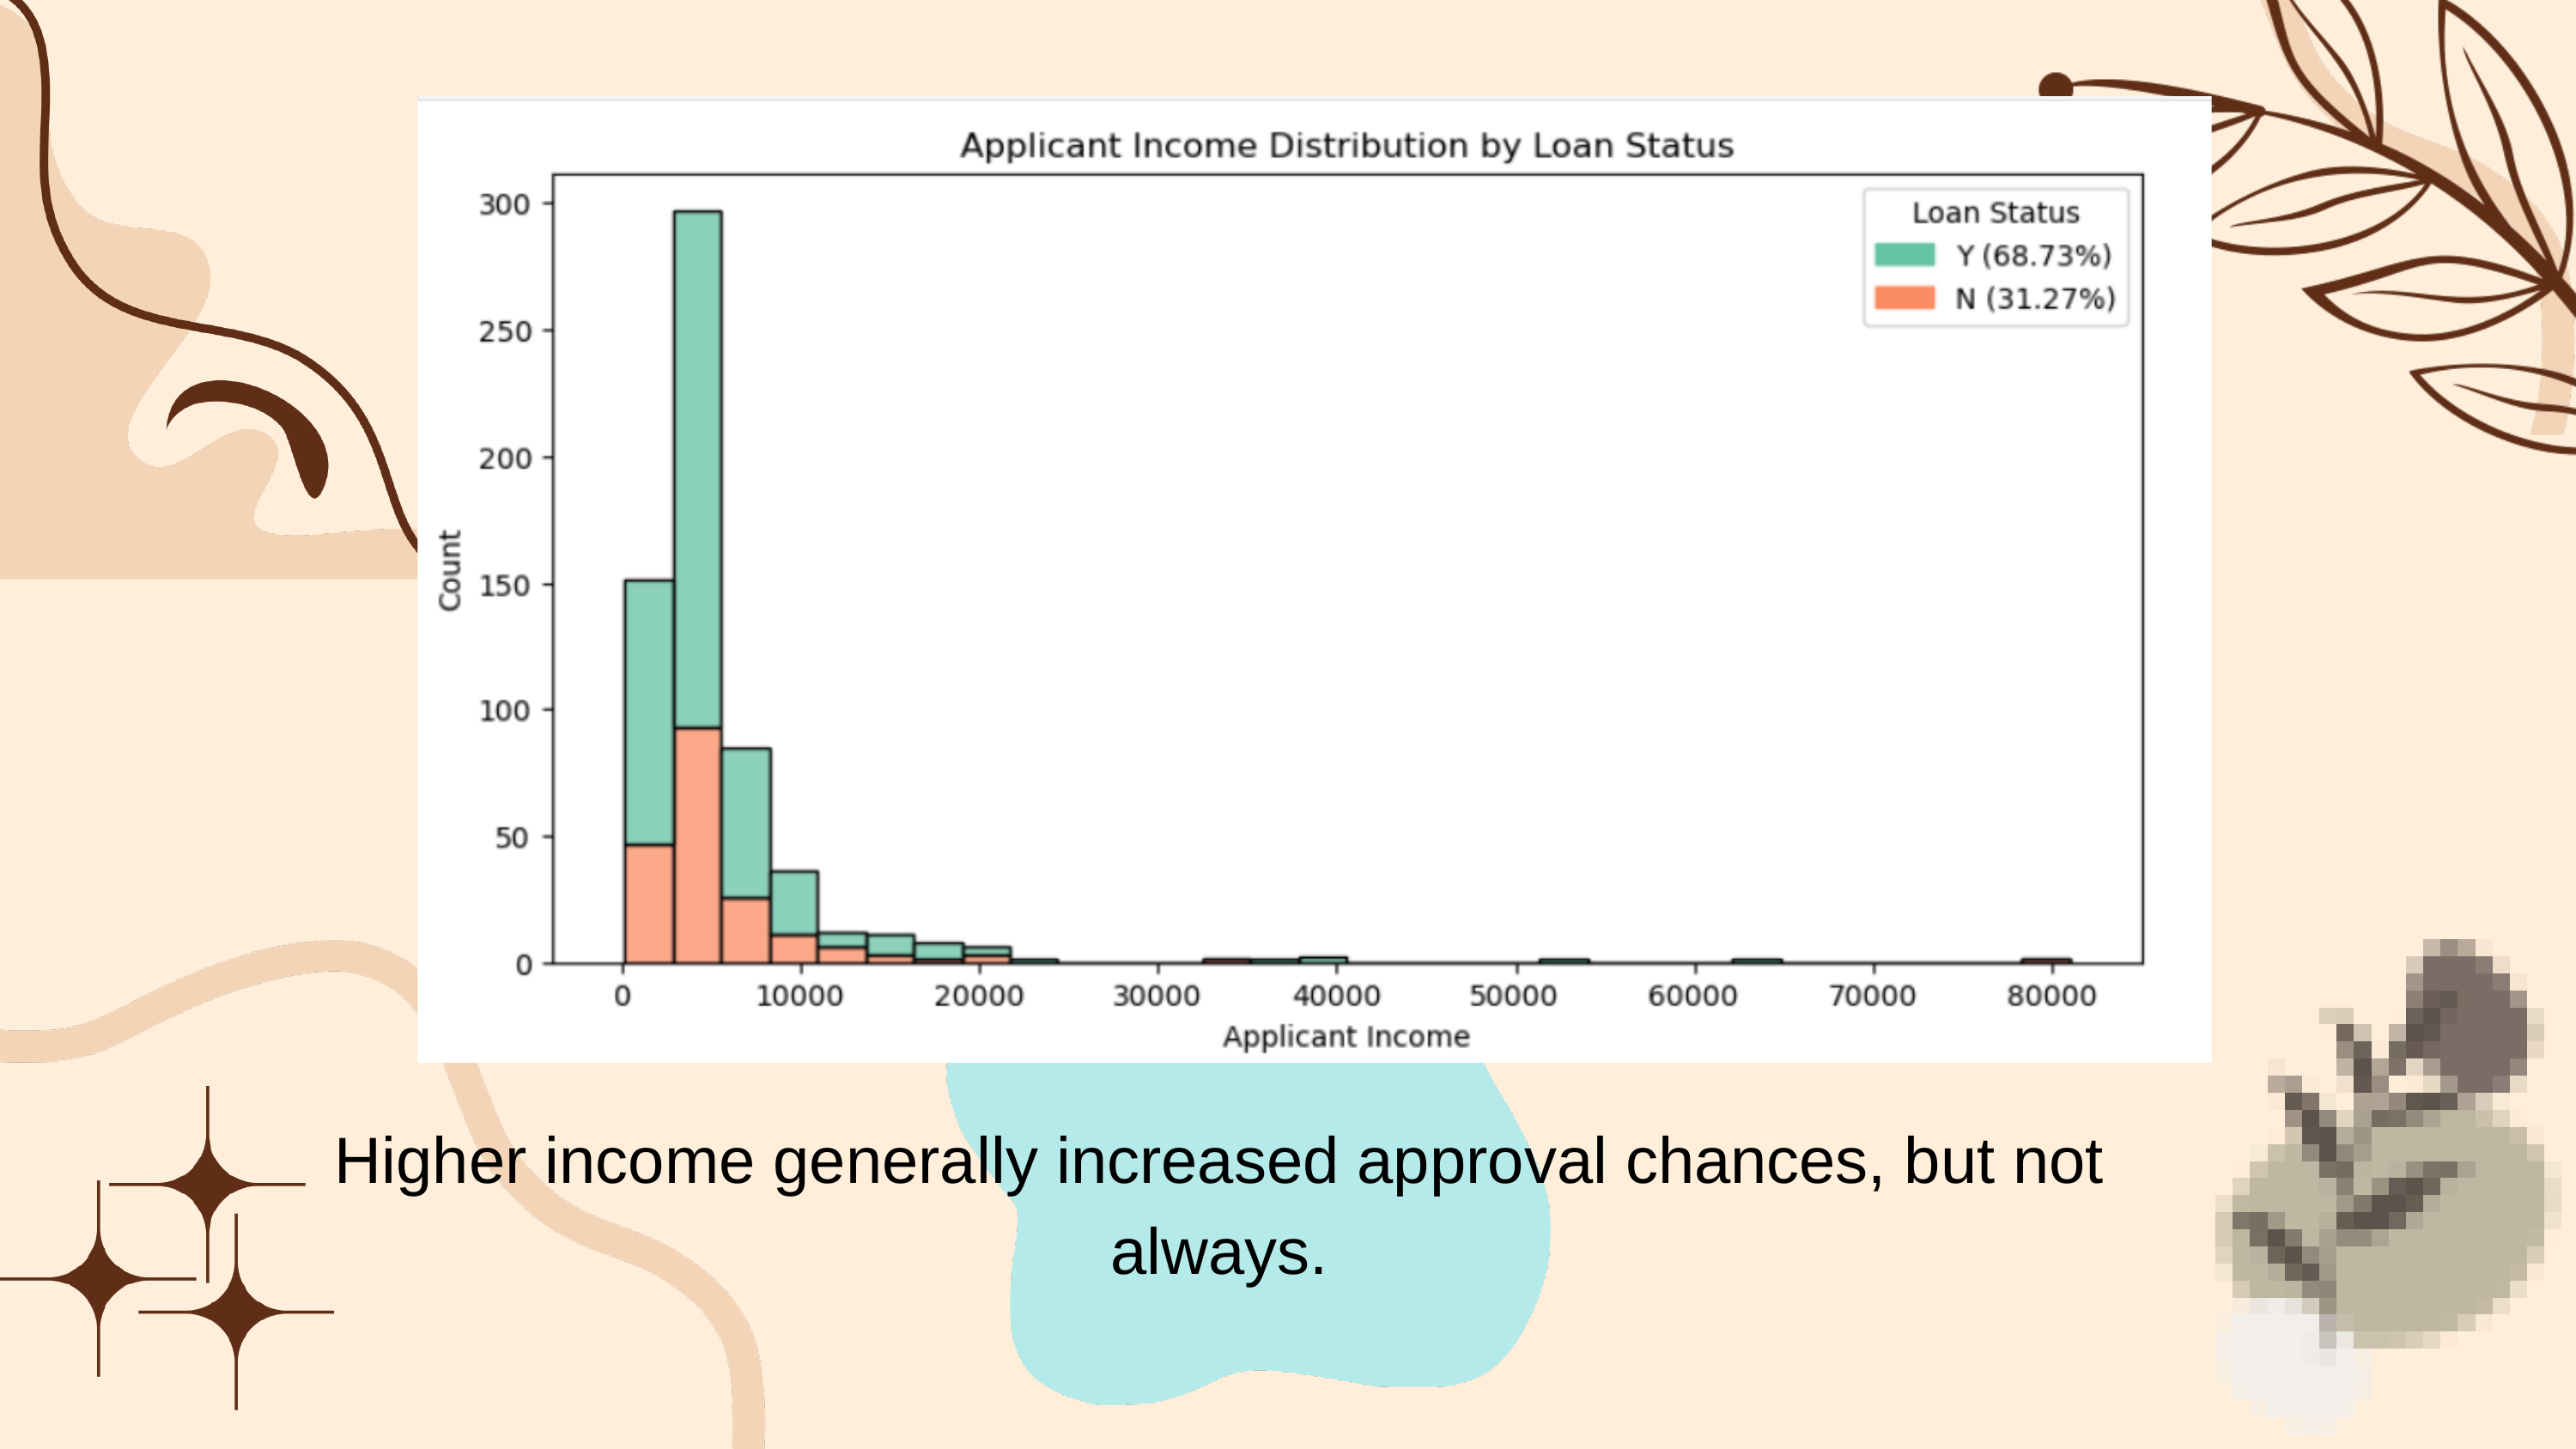

Higher income generally increased approval chances, but not always.